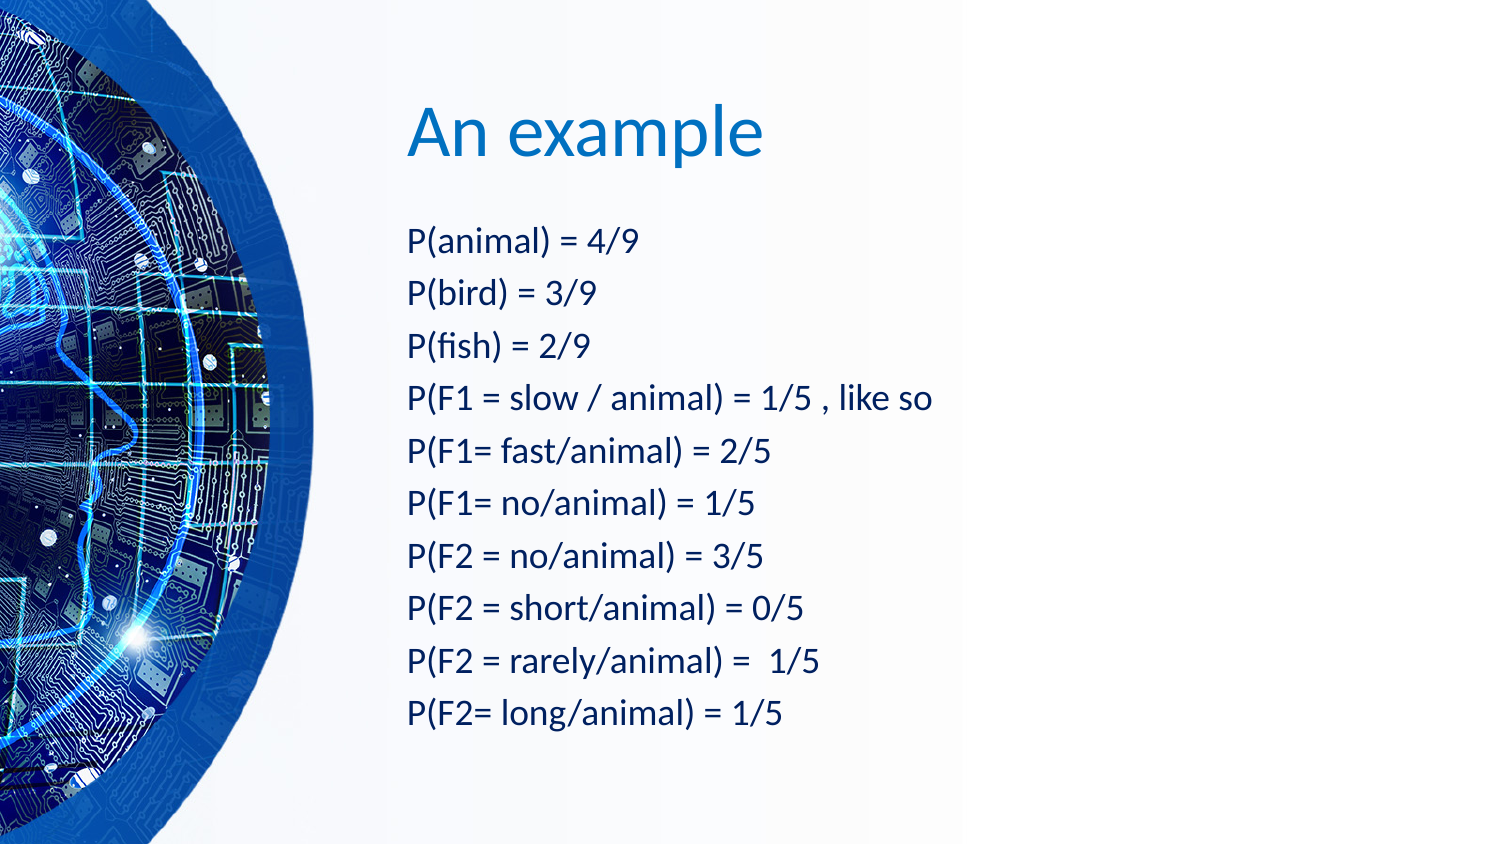

# An example
P(animal) = 4/9
P(bird) = 3/9
P(fish) = 2/9
P(F1 = slow / animal) = 1/5 , like so
P(F1= fast/animal) = 2/5
P(F1= no/animal) = 1/5
P(F2 = no/animal) = 3/5
P(F2 = short/animal) = 0/5
P(F2 = rarely/animal) =  1/5
P(F2= long/animal) = 1/5